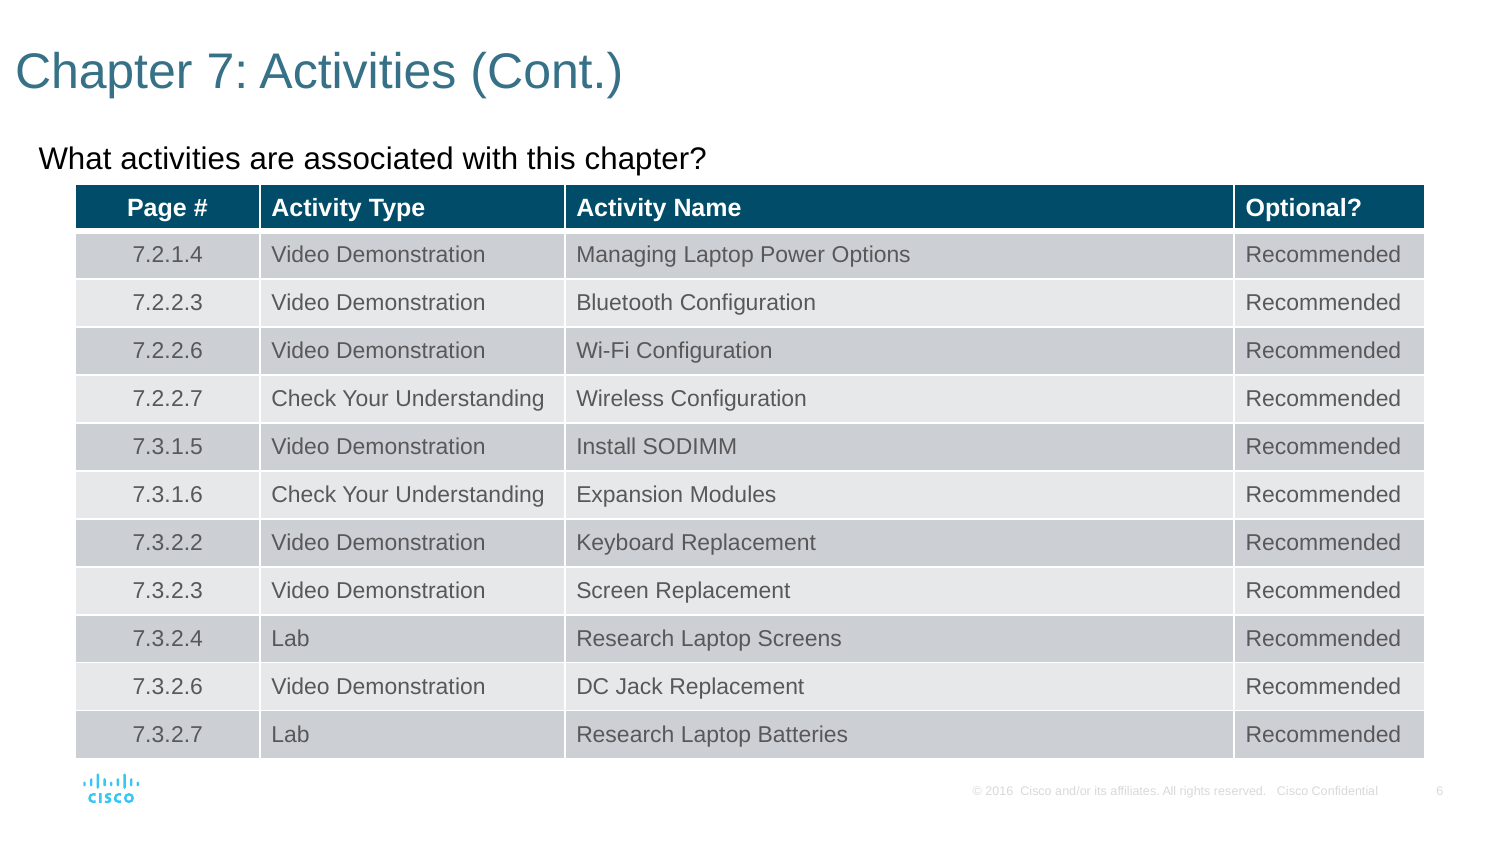

# Chapter 7: Activities (Cont.)
What activities are associated with this chapter?

| Page # | Activity Type | Activity Name | Optional? |
| --- | --- | --- | --- |
| 7.2.1.4 | Video Demonstration | Managing Laptop Power Options | Recommended |
| 7.2.2.3 | Video Demonstration | Bluetooth Configuration | Recommended |
| 7.2.2.6 | Video Demonstration | Wi-Fi Configuration | Recommended |
| 7.2.2.7 | Check Your Understanding | Wireless Configuration | Recommended |
| 7.3.1.5 | Video Demonstration | Install SODIMM | Recommended |
| 7.3.1.6 | Check Your Understanding | Expansion Modules | Recommended |
| 7.3.2.2 | Video Demonstration | Keyboard Replacement | Recommended |
| 7.3.2.3 | Video Demonstration | Screen Replacement | Recommended |
| 7.3.2.4 | Lab | Research Laptop Screens | Recommended |
| 7.3.2.6 | Video Demonstration | DC Jack Replacement | Recommended |
| 7.3.2.7 | Lab | Research Laptop Batteries | Recommended |